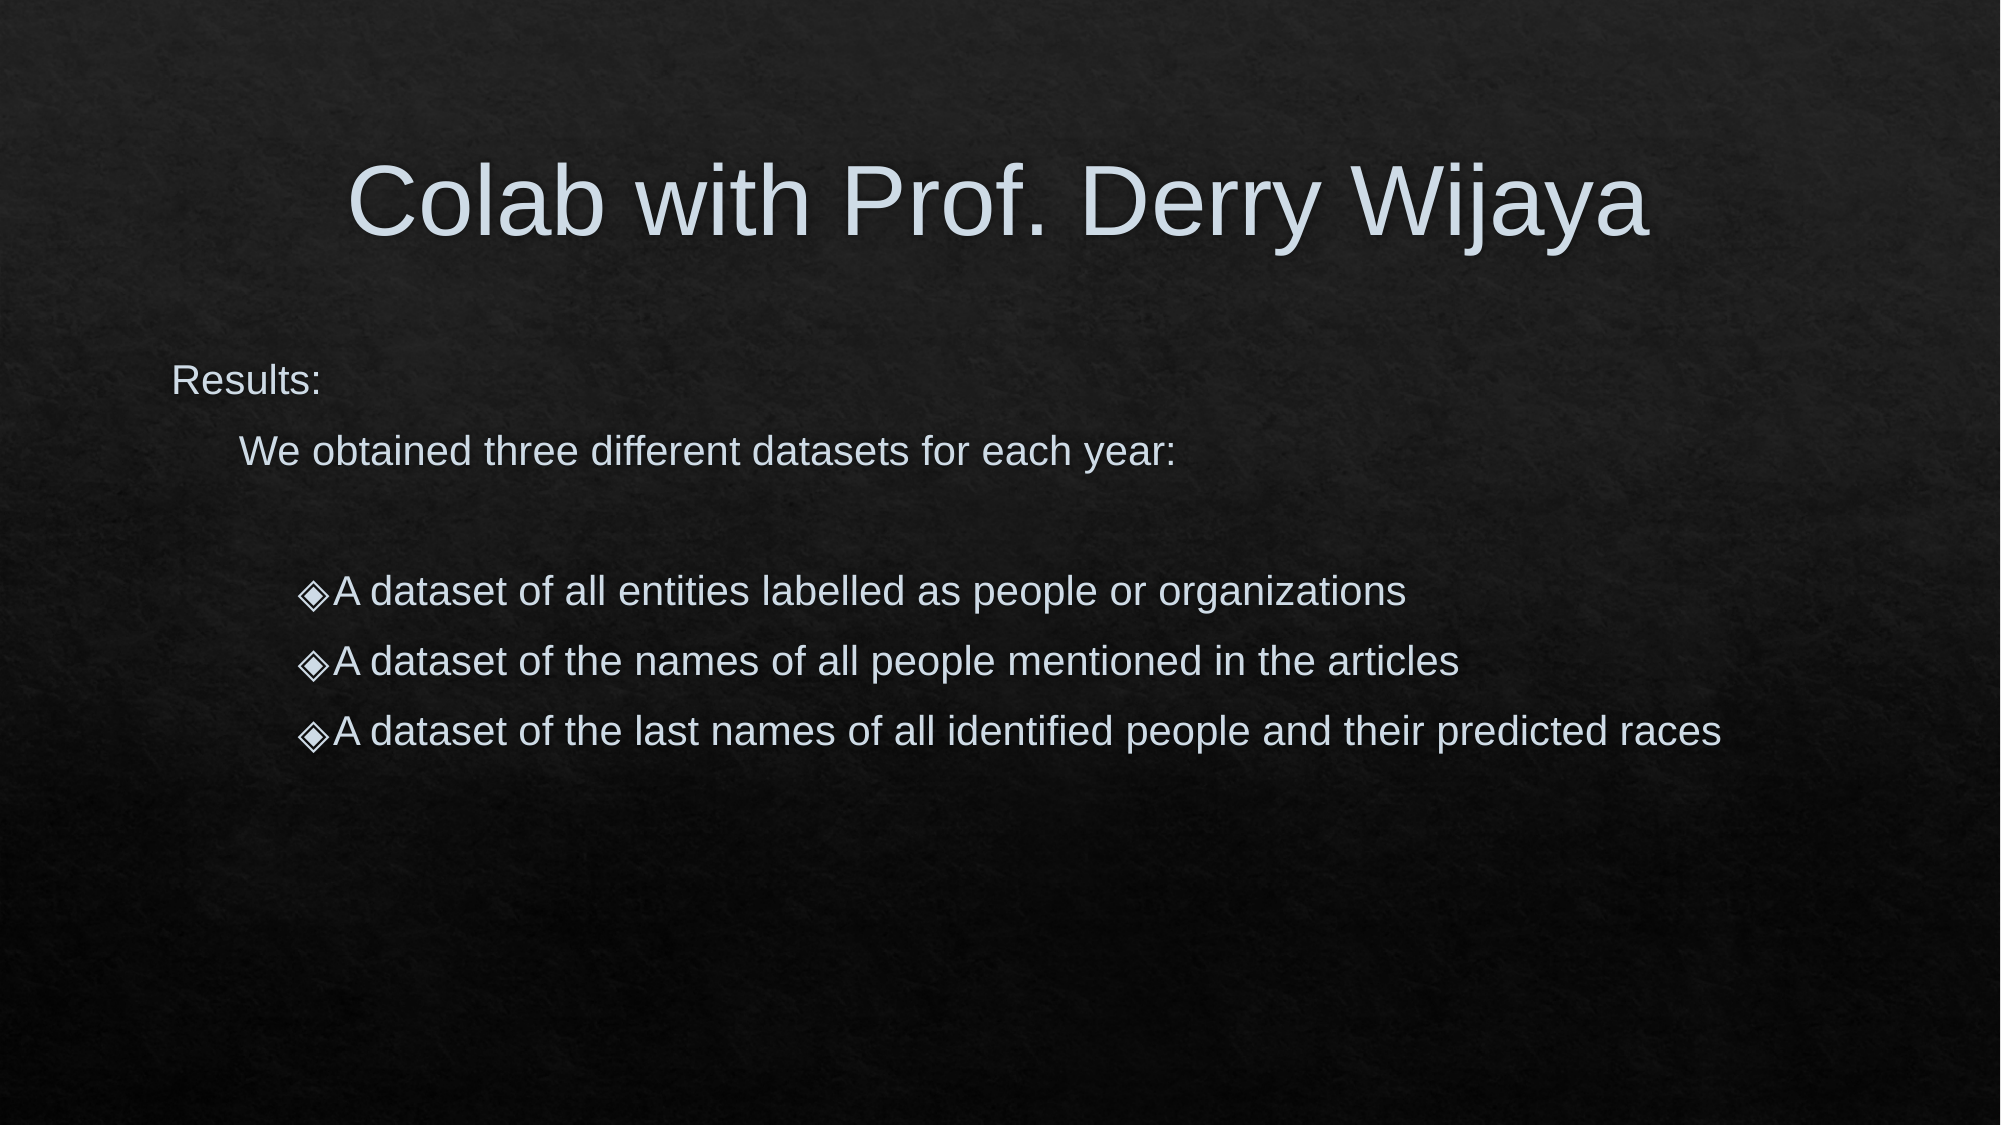

# Colab with Prof. Derry Wijaya
Results:
We obtained three different datasets for each year:

A dataset of all entities labelled as people or organizations
A dataset of the names of all people mentioned in the articles
A dataset of the last names of all identified people and their predicted races